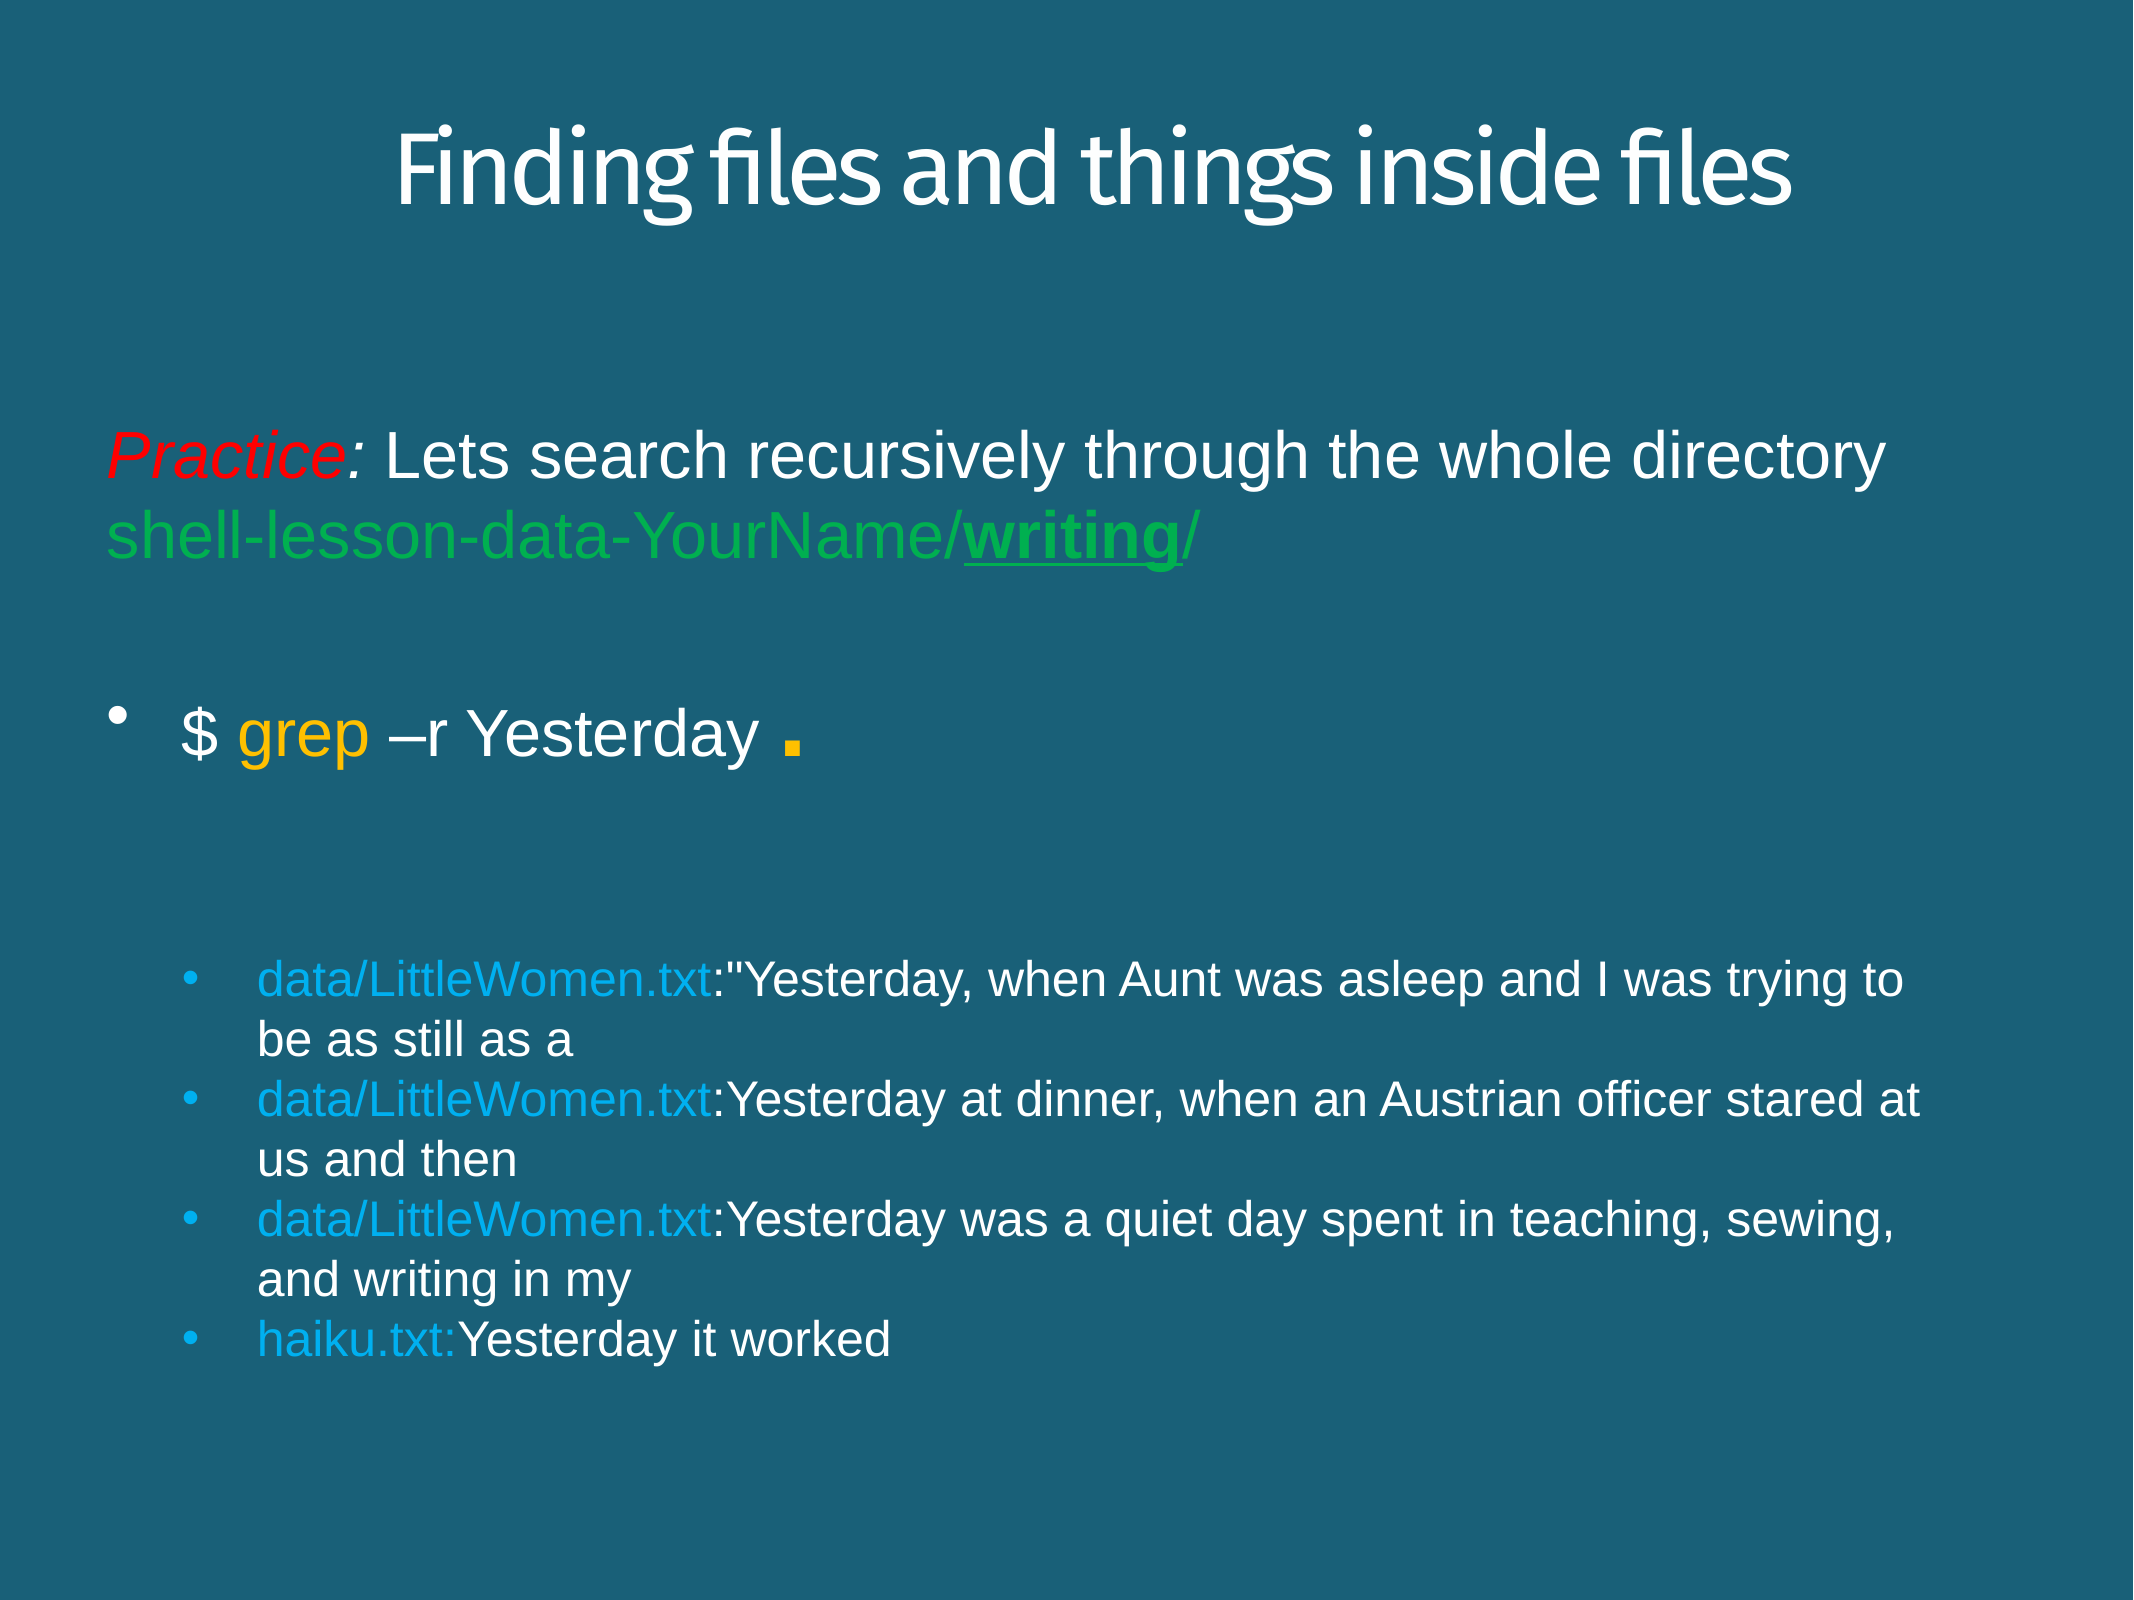

Finding files and things inside files

Practice: Lets search recursively through the whole directory   shell-lesson-data-YourName/writing/

$ grep –r Yesterday .

data/LittleWomen.txt:"Yesterday, when Aunt was asleep and I was trying to be as still as a
data/LittleWomen.txt:Yesterday at dinner, when an Austrian officer stared at us and then
data/LittleWomen.txt:Yesterday was a quiet day spent in teaching, sewing, and writing in my
haiku.txt:Yesterday it worked